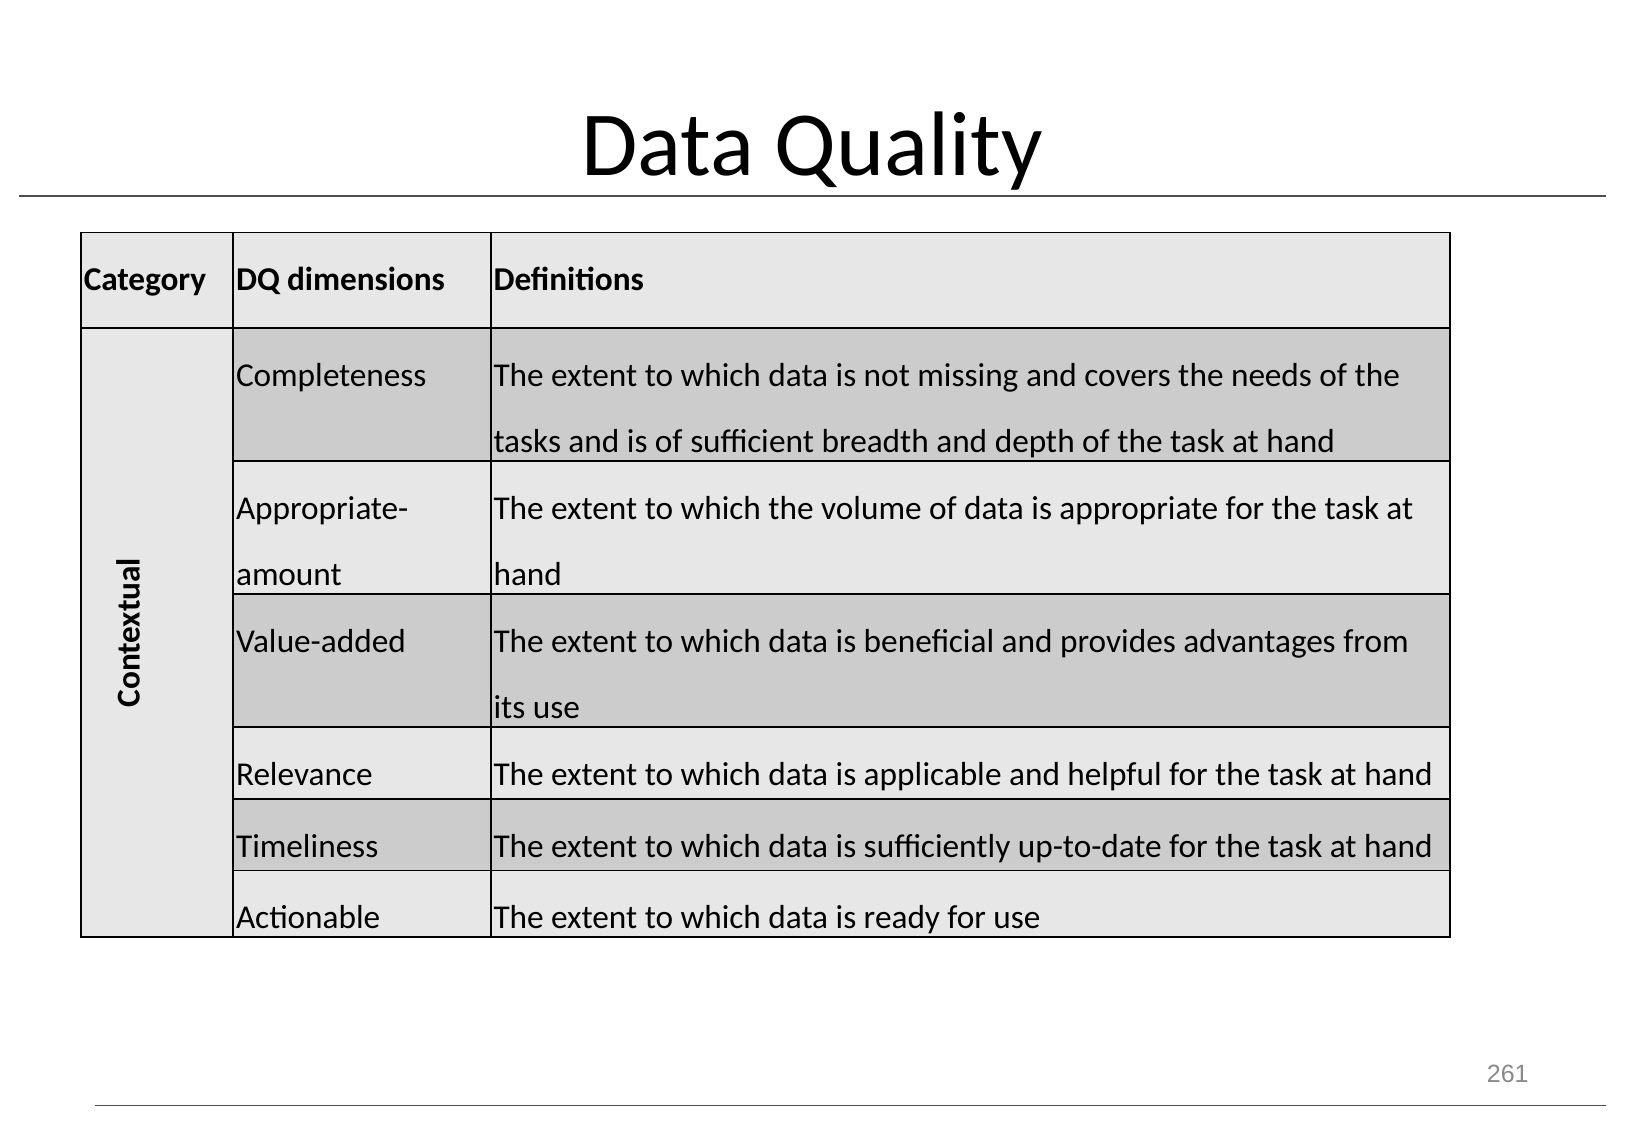

# Data Quality
| Category | DQ dimensions | Definitions |
| --- | --- | --- |
| Contextual | Completeness | The extent to which data is not missing and covers the needs of the tasks and is of sufficient breadth and depth of the task at hand |
|  | Appropriate-amount | The extent to which the volume of data is appropriate for the task at hand |
|  | Value-added | The extent to which data is beneficial and provides advantages from its use |
|  | Relevance | The extent to which data is applicable and helpful for the task at hand |
|  | Timeliness | The extent to which data is sufficiently up-to-date for the task at hand |
|  | Actionable | The extent to which data is ready for use |
261